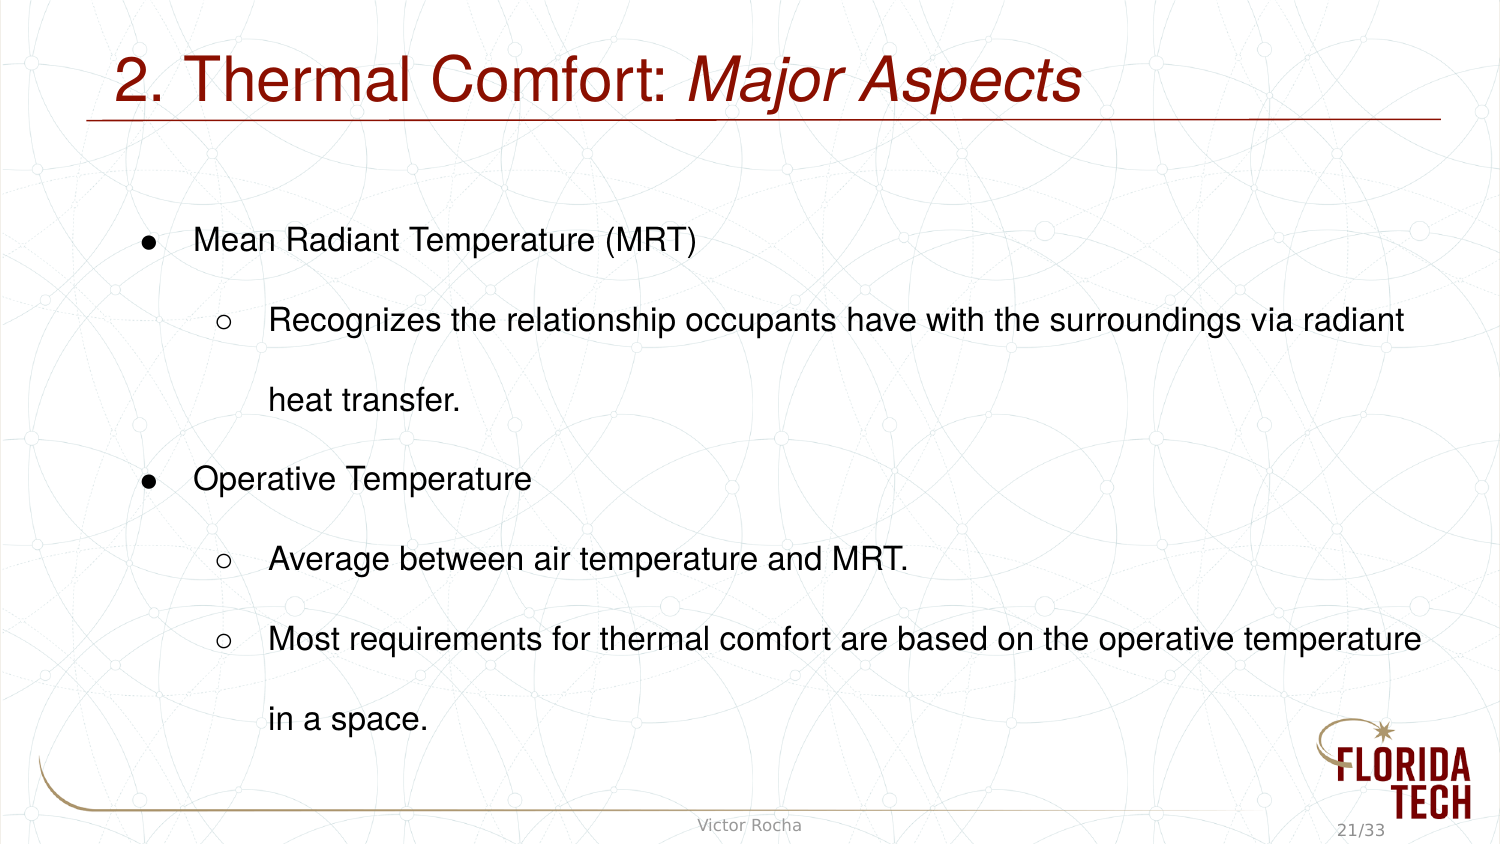

# 2. Thermal Comfort: Major Aspects
Mean Radiant Temperature (MRT)
Recognizes the relationship occupants have with the surroundings via radiant heat transfer.
Operative Temperature
Average between air temperature and MRT.
Most requirements for thermal comfort are based on the operative temperature in a space.
Victor Rocha
21/33